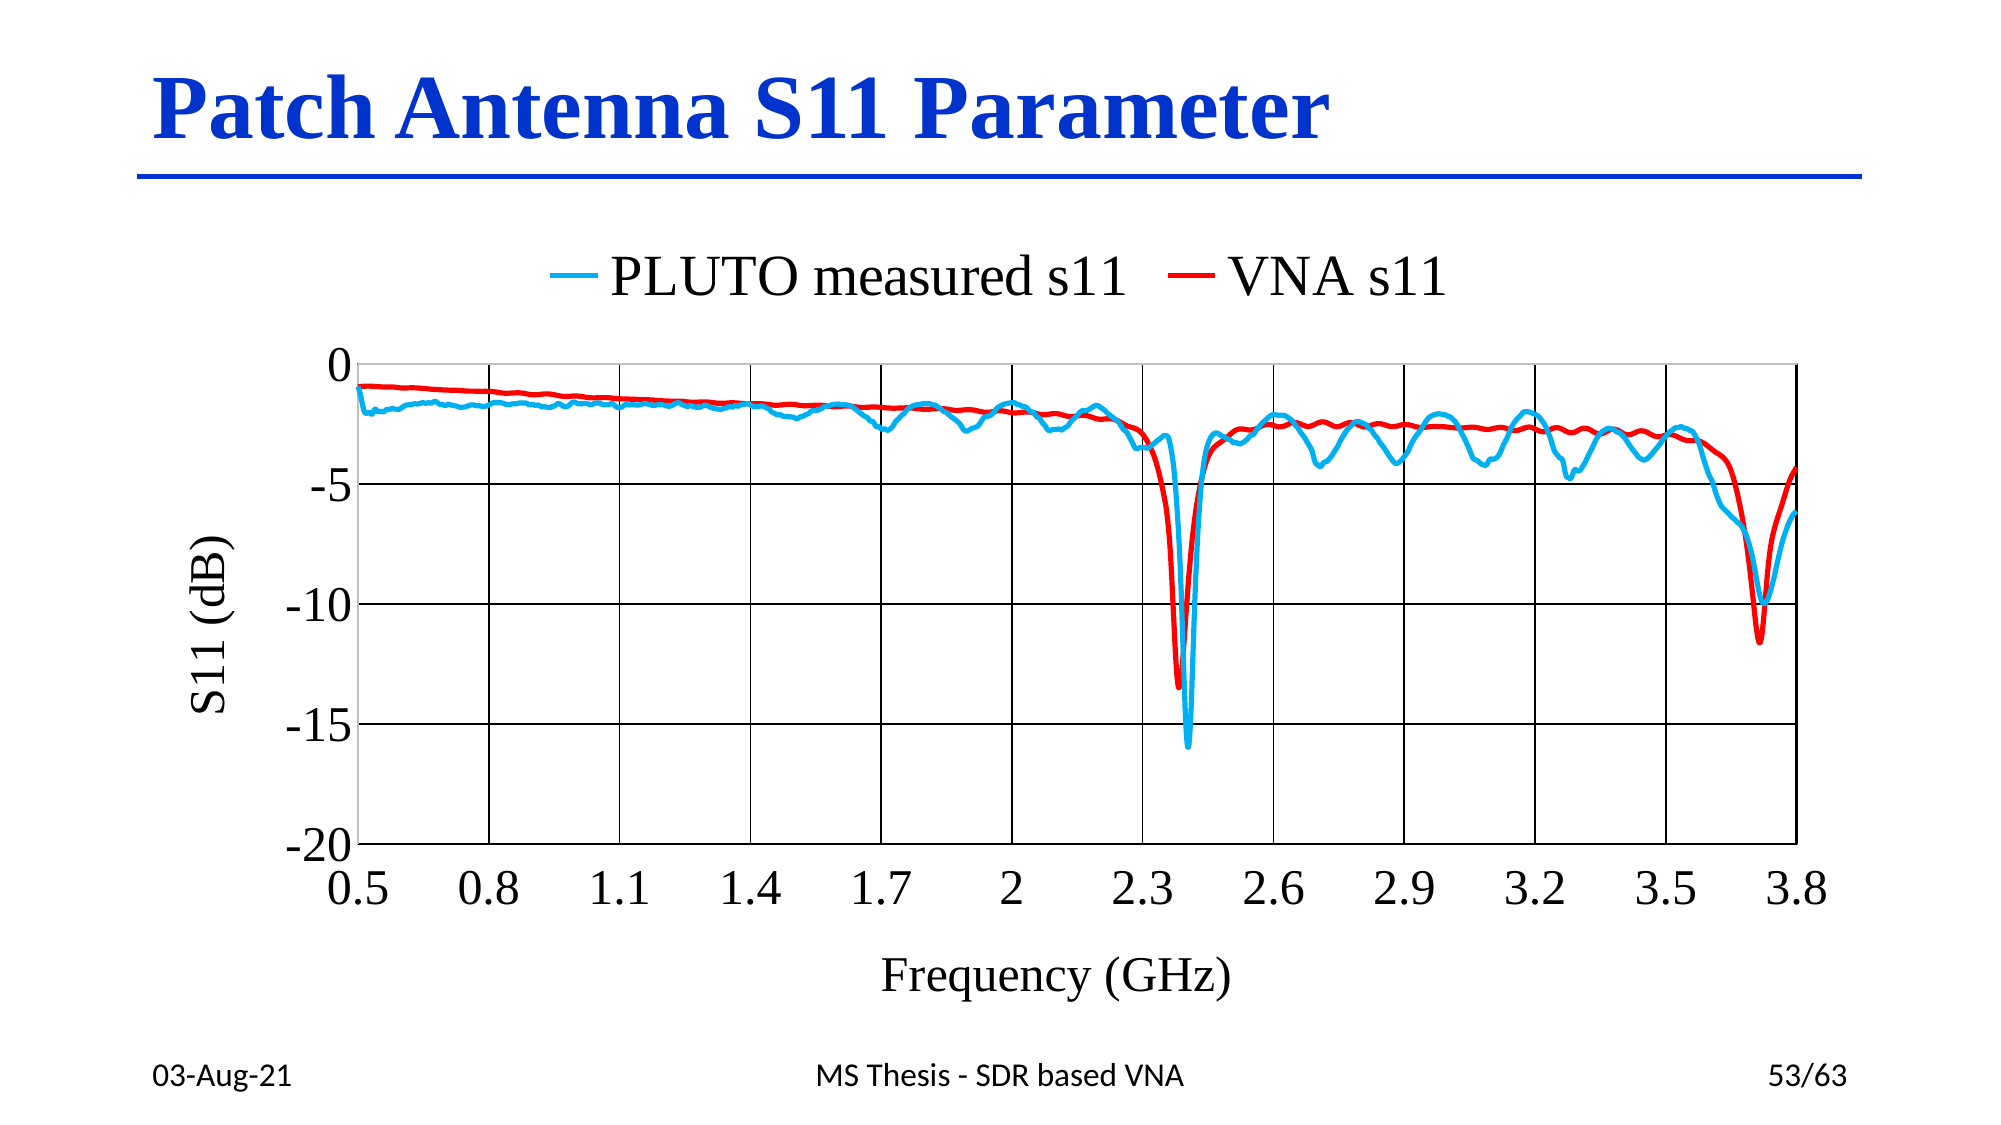

# Patch Antenna S11 Parameter

### Chart

| Category | PLUTO measured s11 | VNA s11 |
|---|---|---|
03-Aug-21
MS Thesis - SDR based VNA
53/63